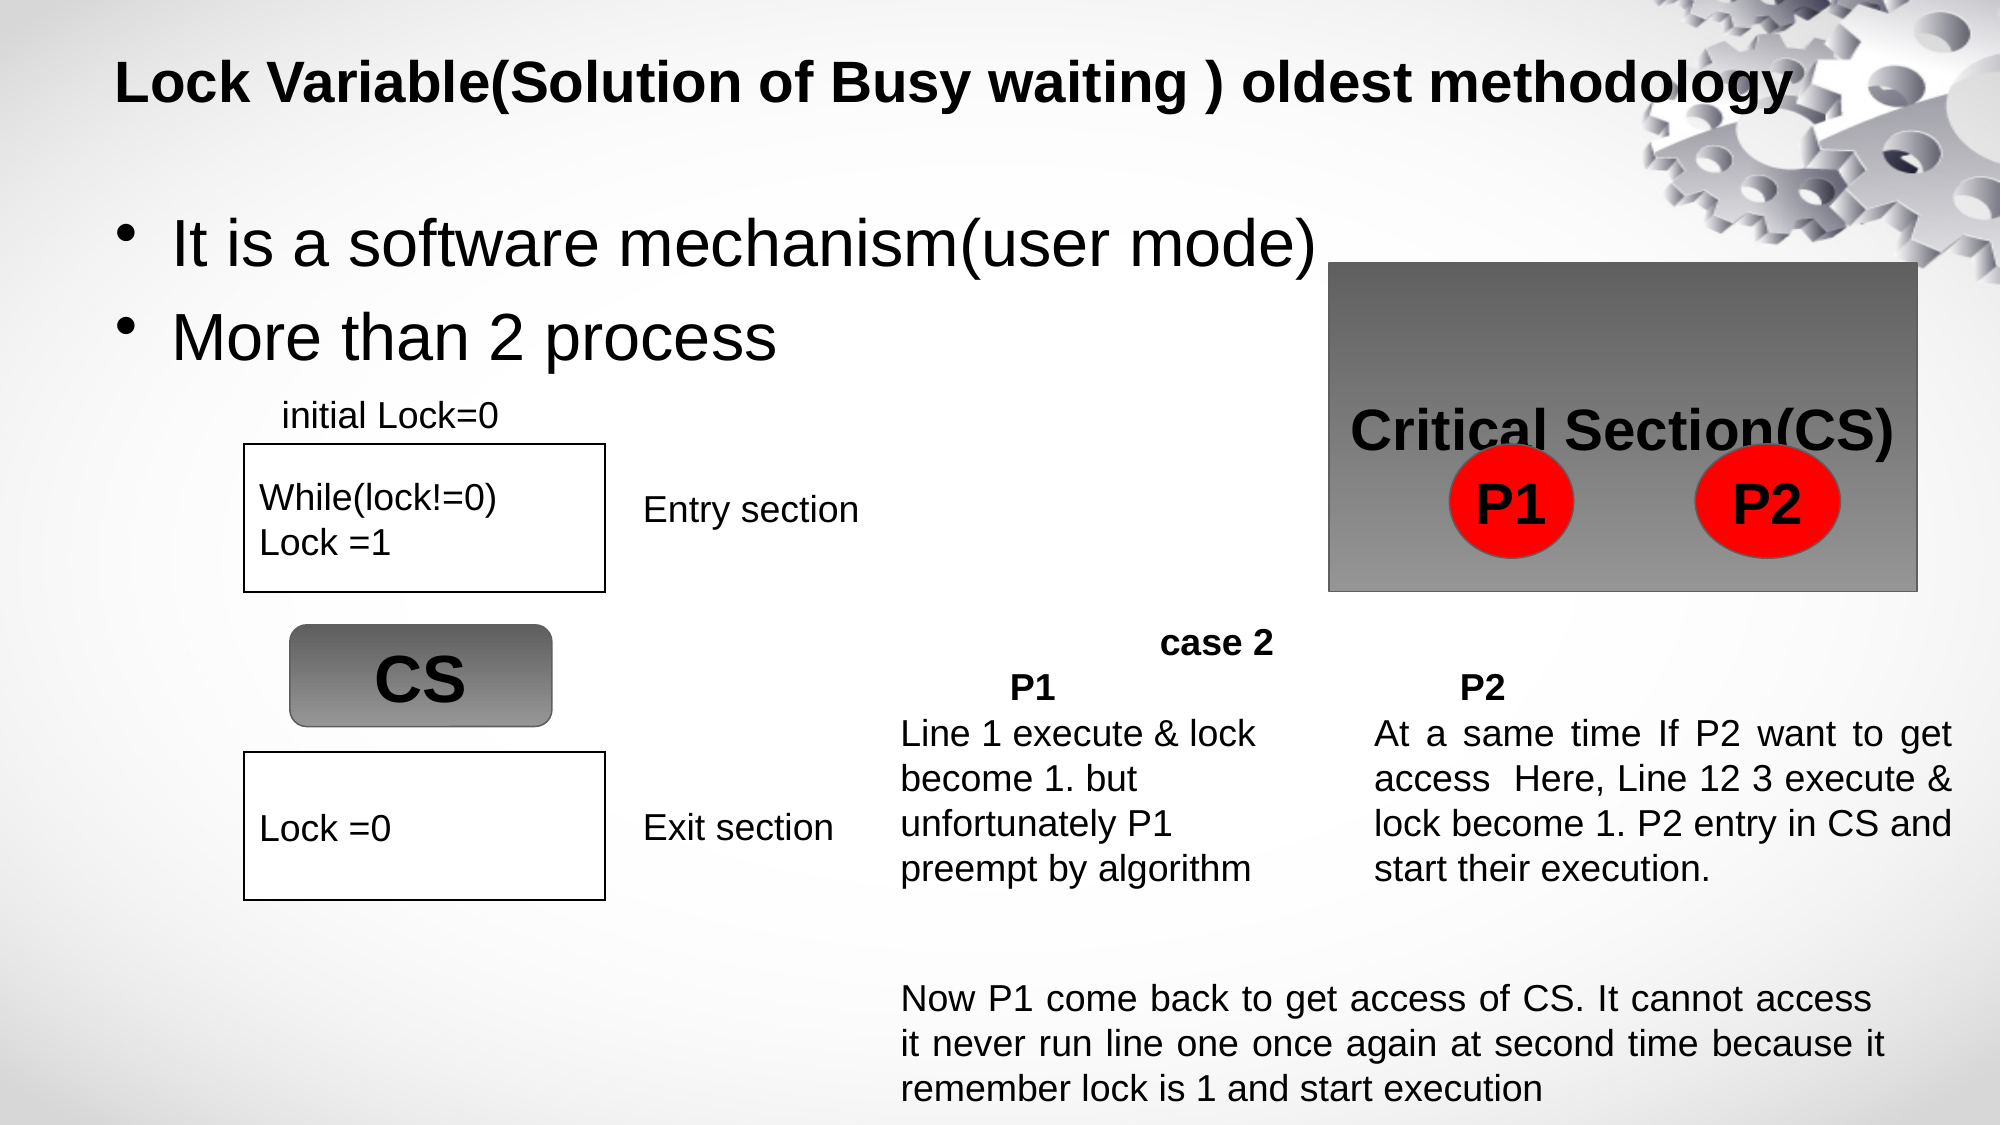

# Lock Variable(Solution of Busy waiting ) oldest methodology
It is a software mechanism(user mode)
More than 2 process

Critical Section(CS)
initial Lock=0
P2
While(lock!=0)
Lock =1
P1
Entry section
	case 2
P1			P2

CS
Line 1 execute & lock become 1. but unfortunately P1 preempt by algorithm
At a same time If P2 want to get access  Here, Line 12 3 execute & lock become 1. P2 entry in CS and start their execution.
Lock =0
Exit section
Now P1 come back to get access of CS. It cannot access  it never run line one once again at second time because it remember lock is 1 and start execution